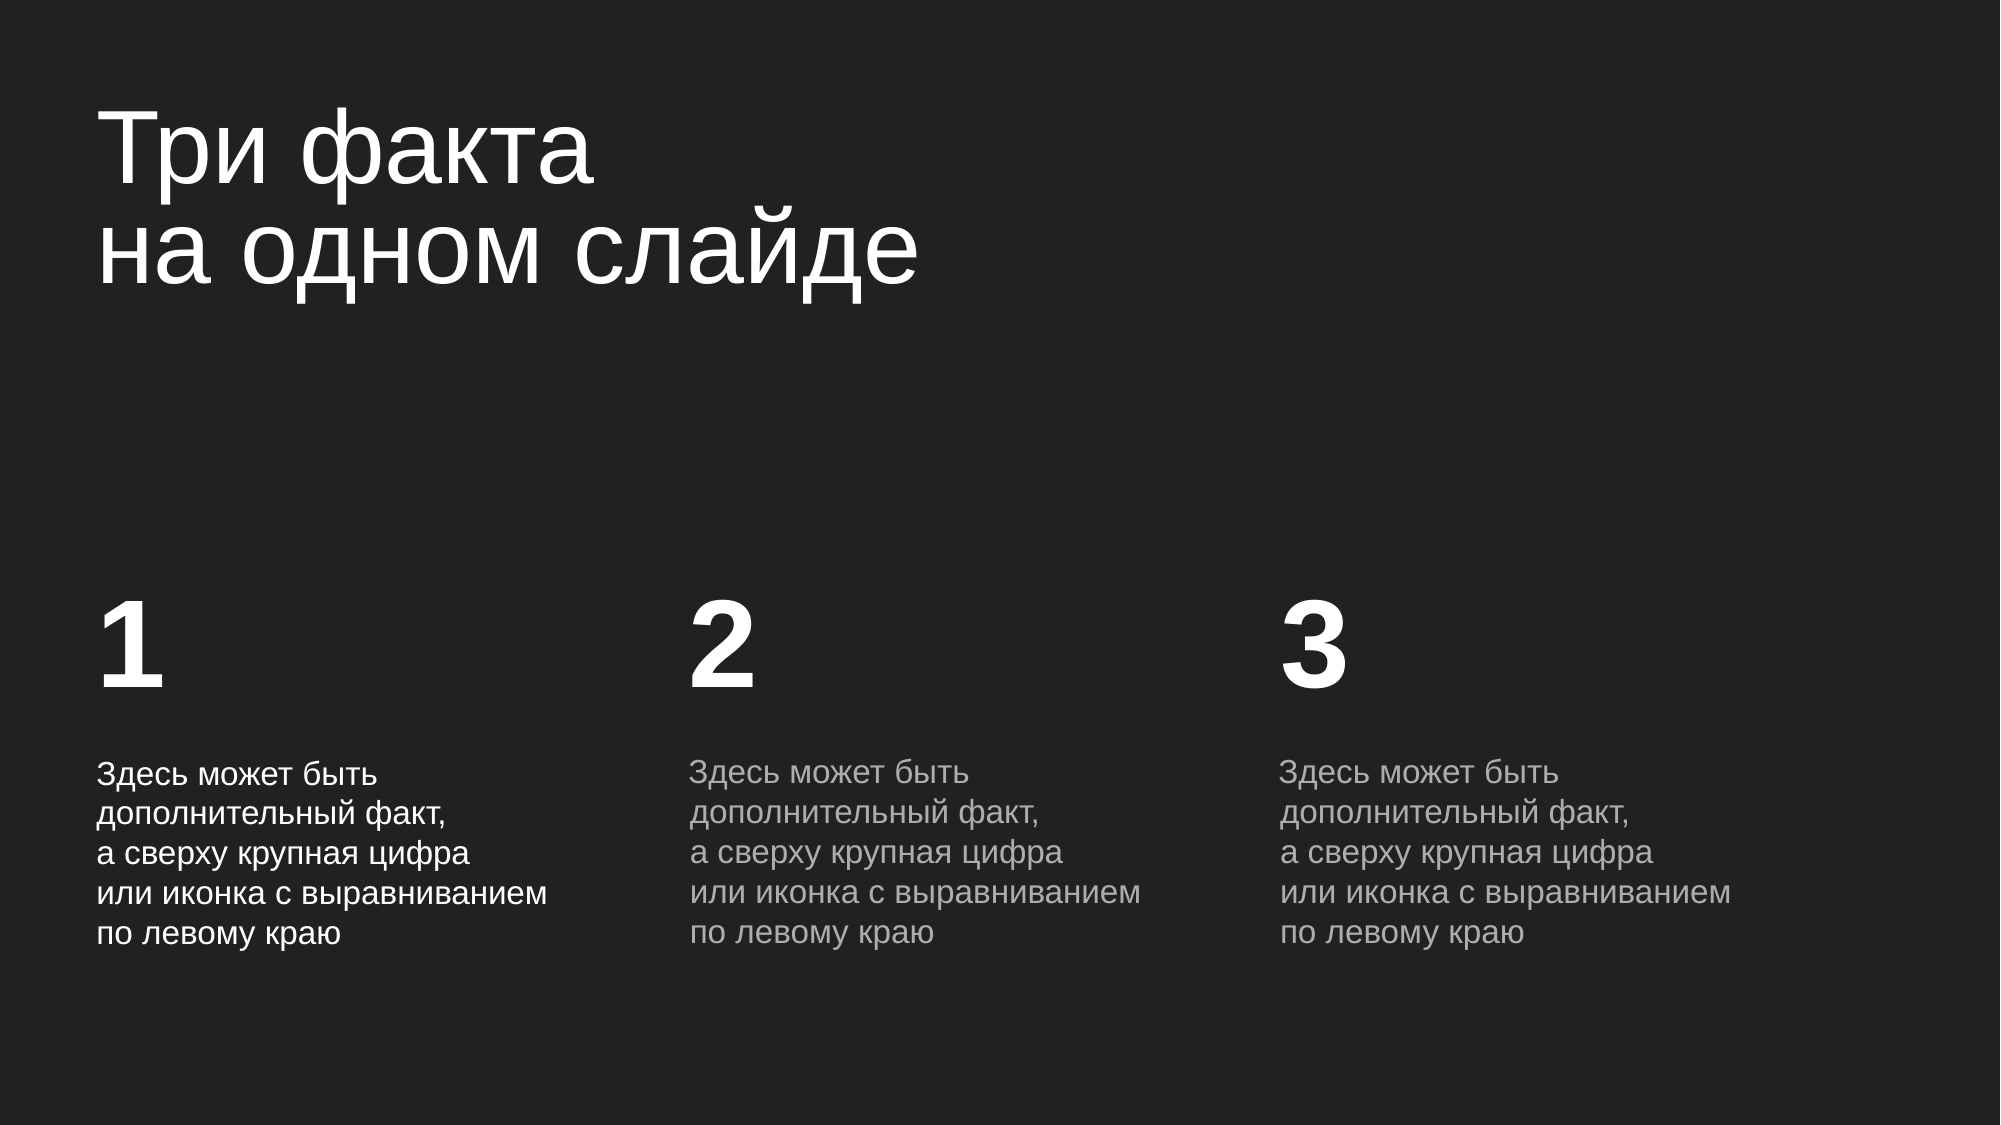

# Три факта на одном слайде
1
2
3
Здесь может быть дополнительный факт,
а сверху крупная цифра
или иконка с выравниванием по левому краю
Здесь может быть дополнительный факт,
а сверху крупная цифра
или иконка с выравниванием по левому краю
Здесь может быть дополнительный факт,
а сверху крупная цифра
или иконка с выравниванием по левому краю